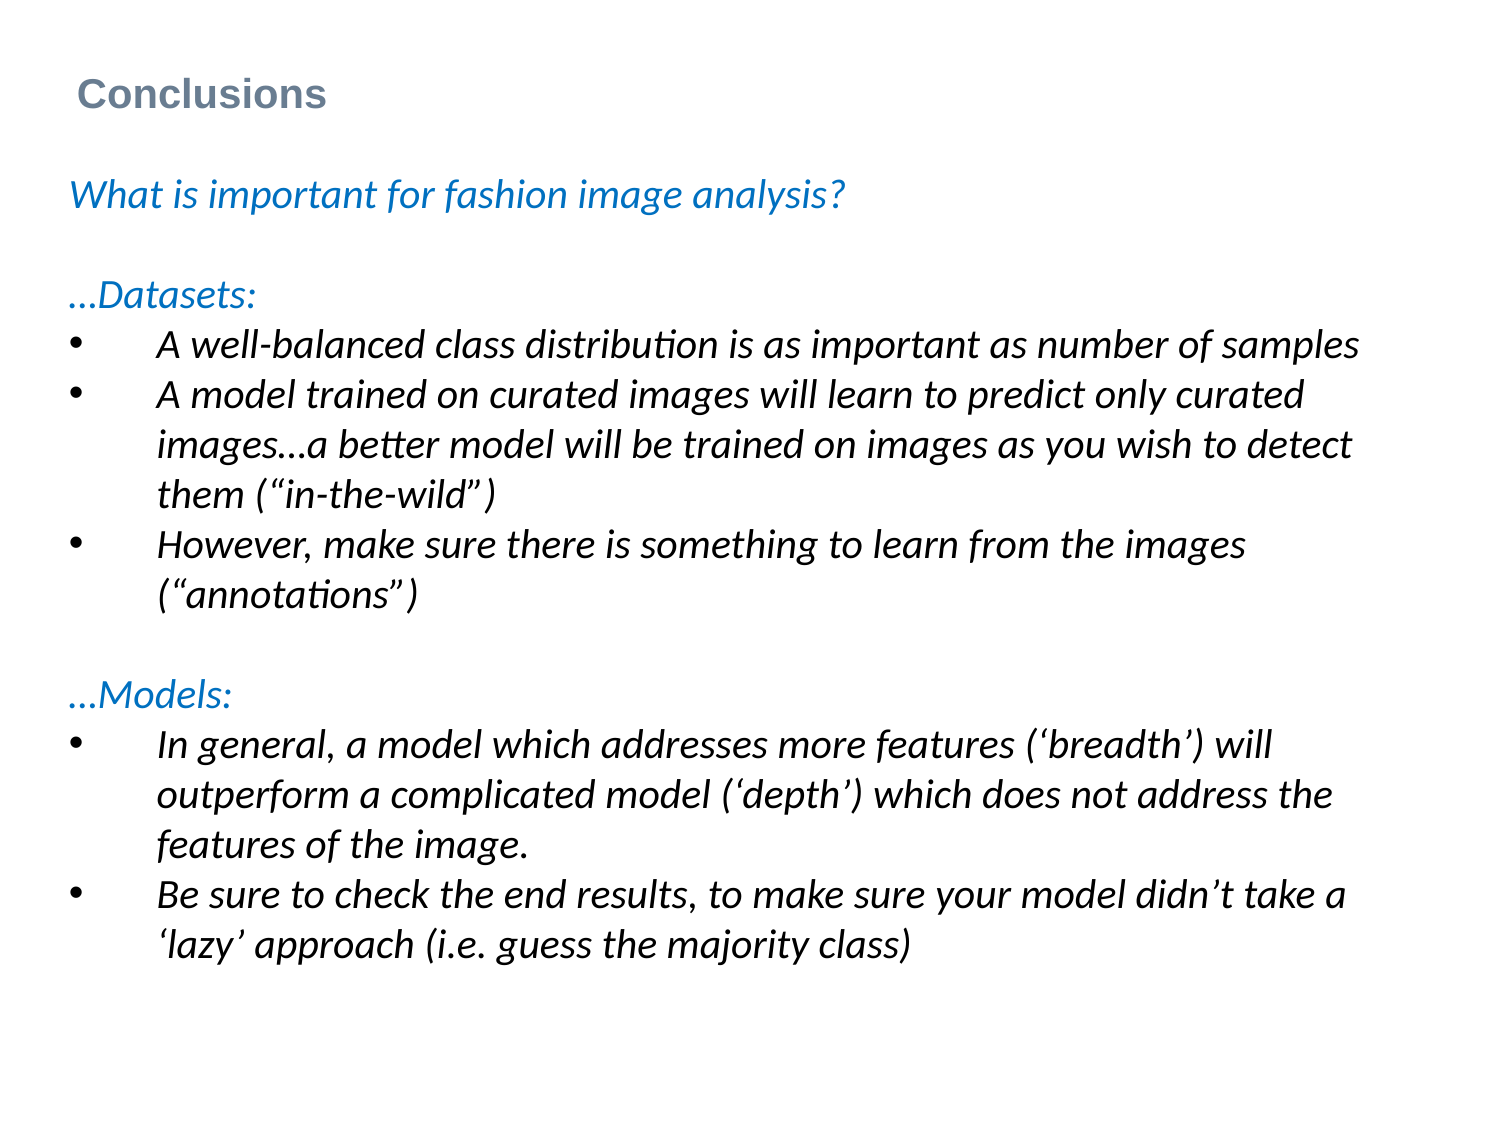

# Conclusions
What is important for fashion image analysis?

…Datasets:
A well-balanced class distribution is as important as number of samples
A model trained on curated images will learn to predict only curated images…a better model will be trained on images as you wish to detect them (“in-the-wild”)
However, make sure there is something to learn from the images (“annotations”)

…Models:
In general, a model which addresses more features (‘breadth’) will outperform a complicated model (‘depth’) which does not address the features of the image.
Be sure to check the end results, to make sure your model didn’t take a ‘lazy’ approach (i.e. guess the majority class)